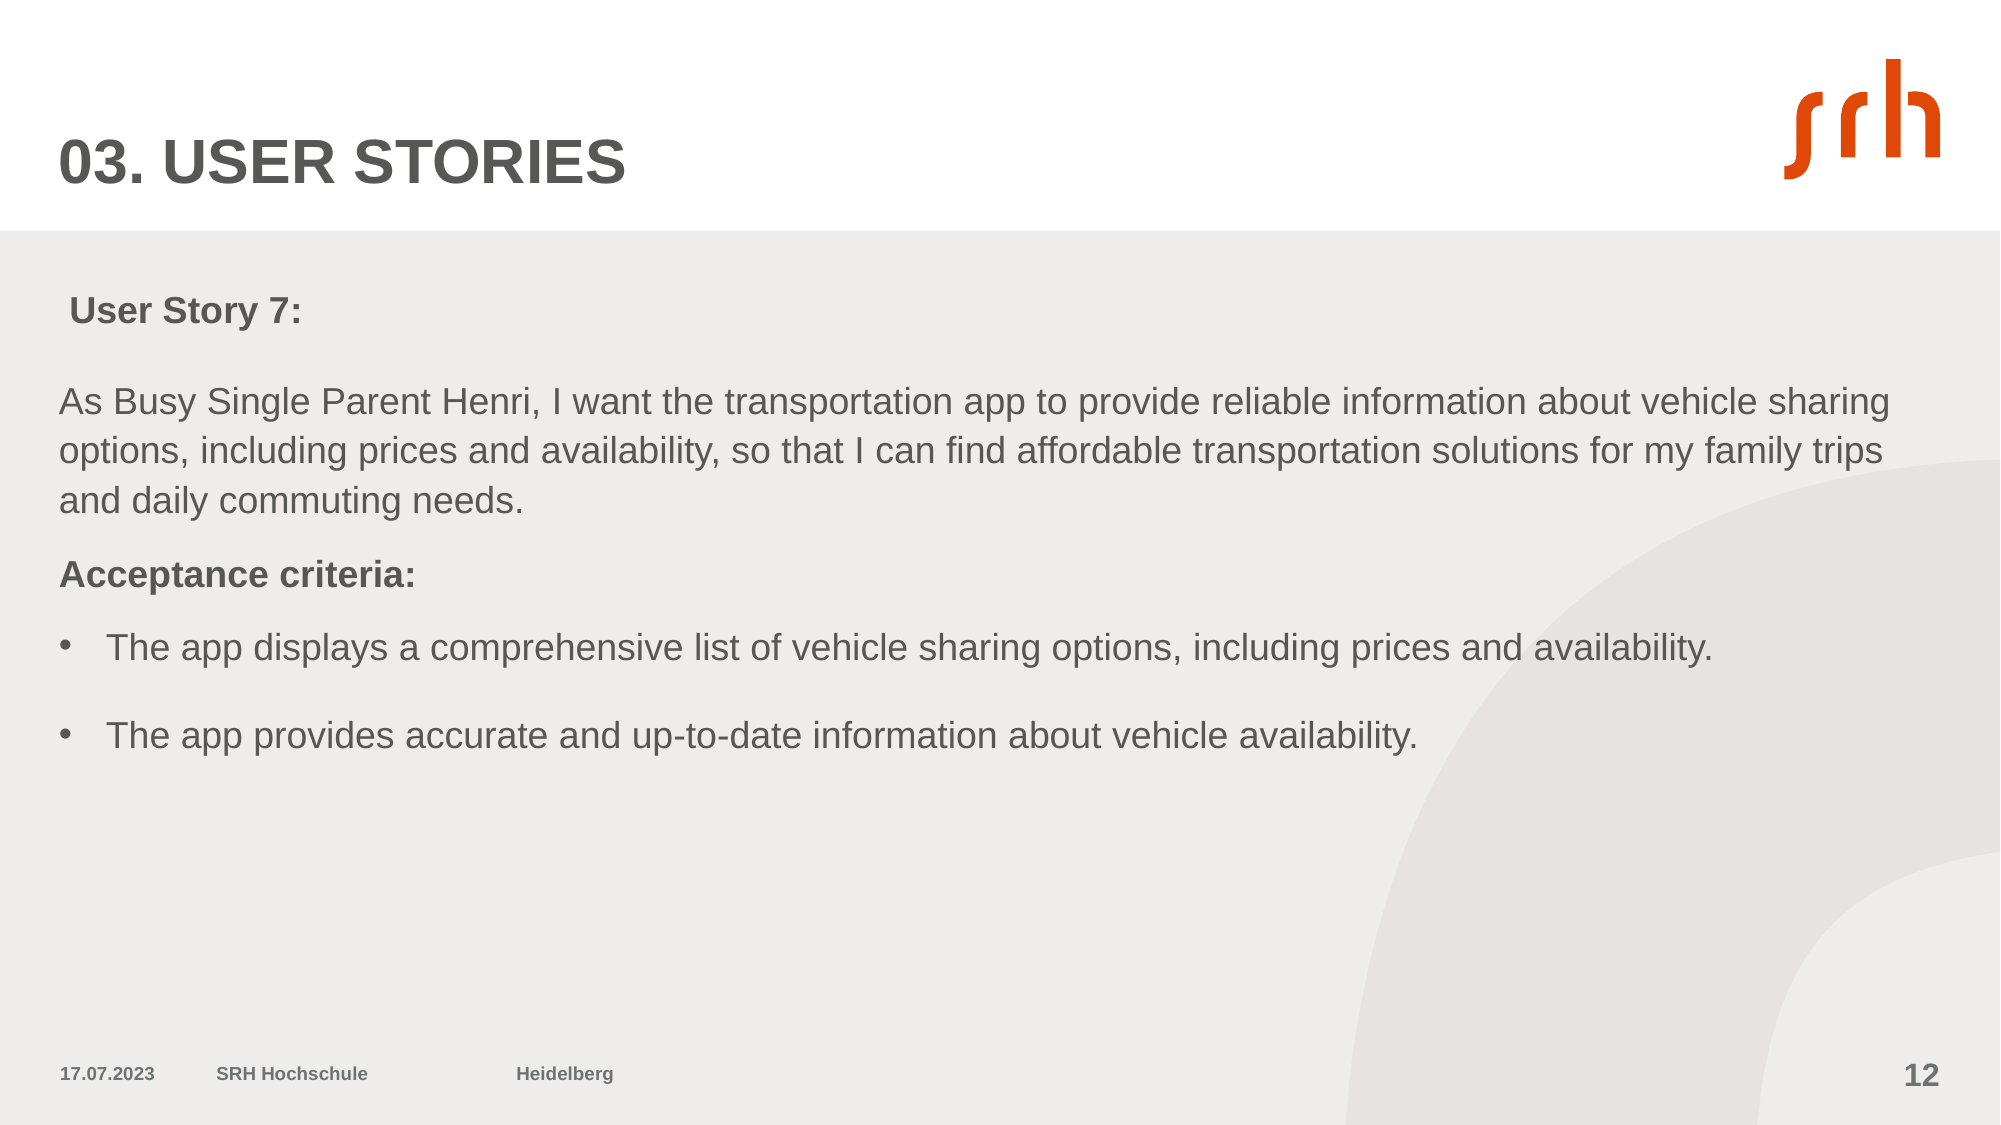

# 03. USER STORIES
 User Story 7:
As Busy Single Parent Henri, I want the transportation app to provide reliable information about vehicle sharing options, including prices and availability, so that I can find affordable transportation solutions for my family trips and daily commuting needs.
Acceptance criteria:
The app displays a comprehensive list of vehicle sharing options, including prices and availability.
The app provides accurate and up-to-date information about vehicle availability.
17.07.2023

SRH Hochschule 	Heidelberg

12